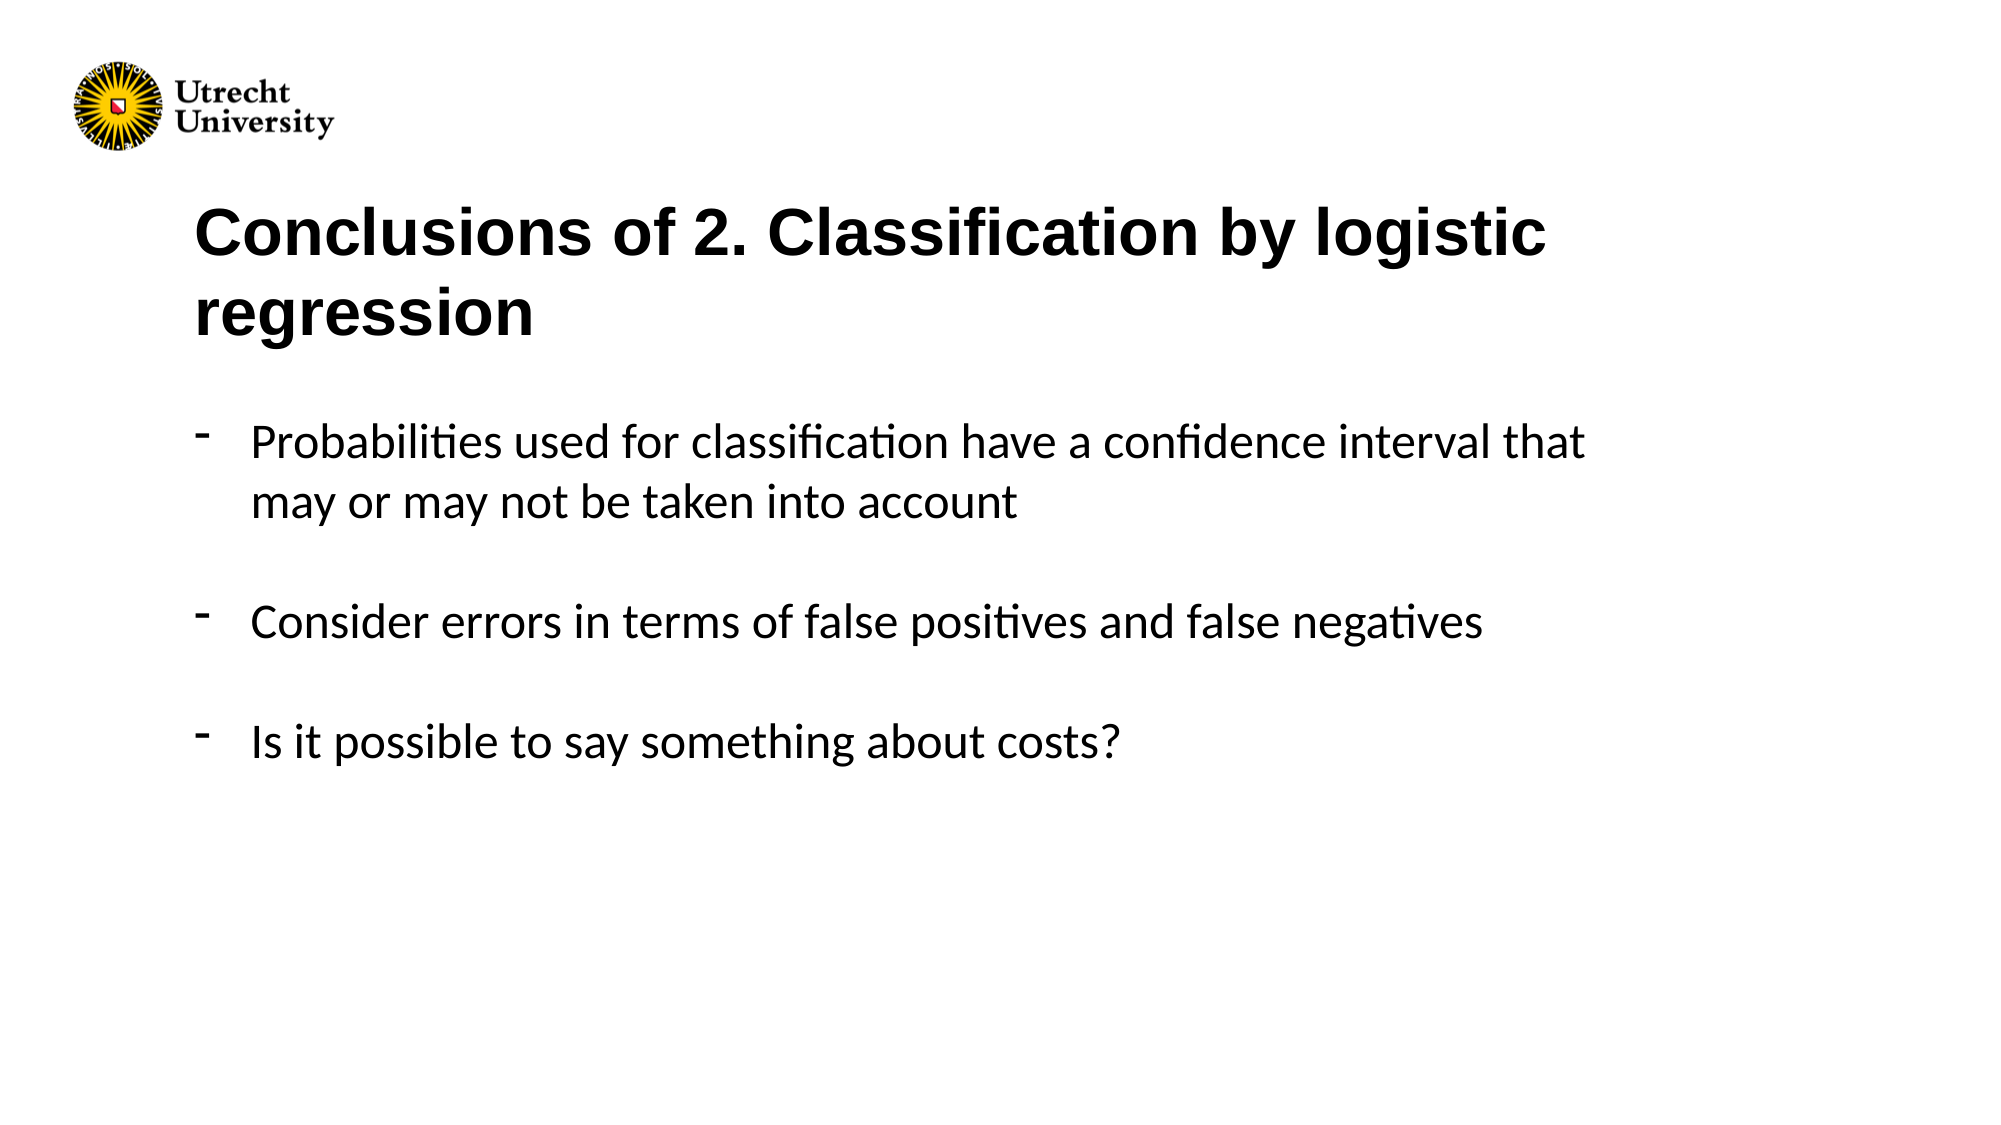

Conclusions of 2. Classification by logistic regression

Probabilities used for classification have a confidence interval that may or may not be taken into account

Consider errors in terms of false positives and false negatives

Is it possible to say something about costs?